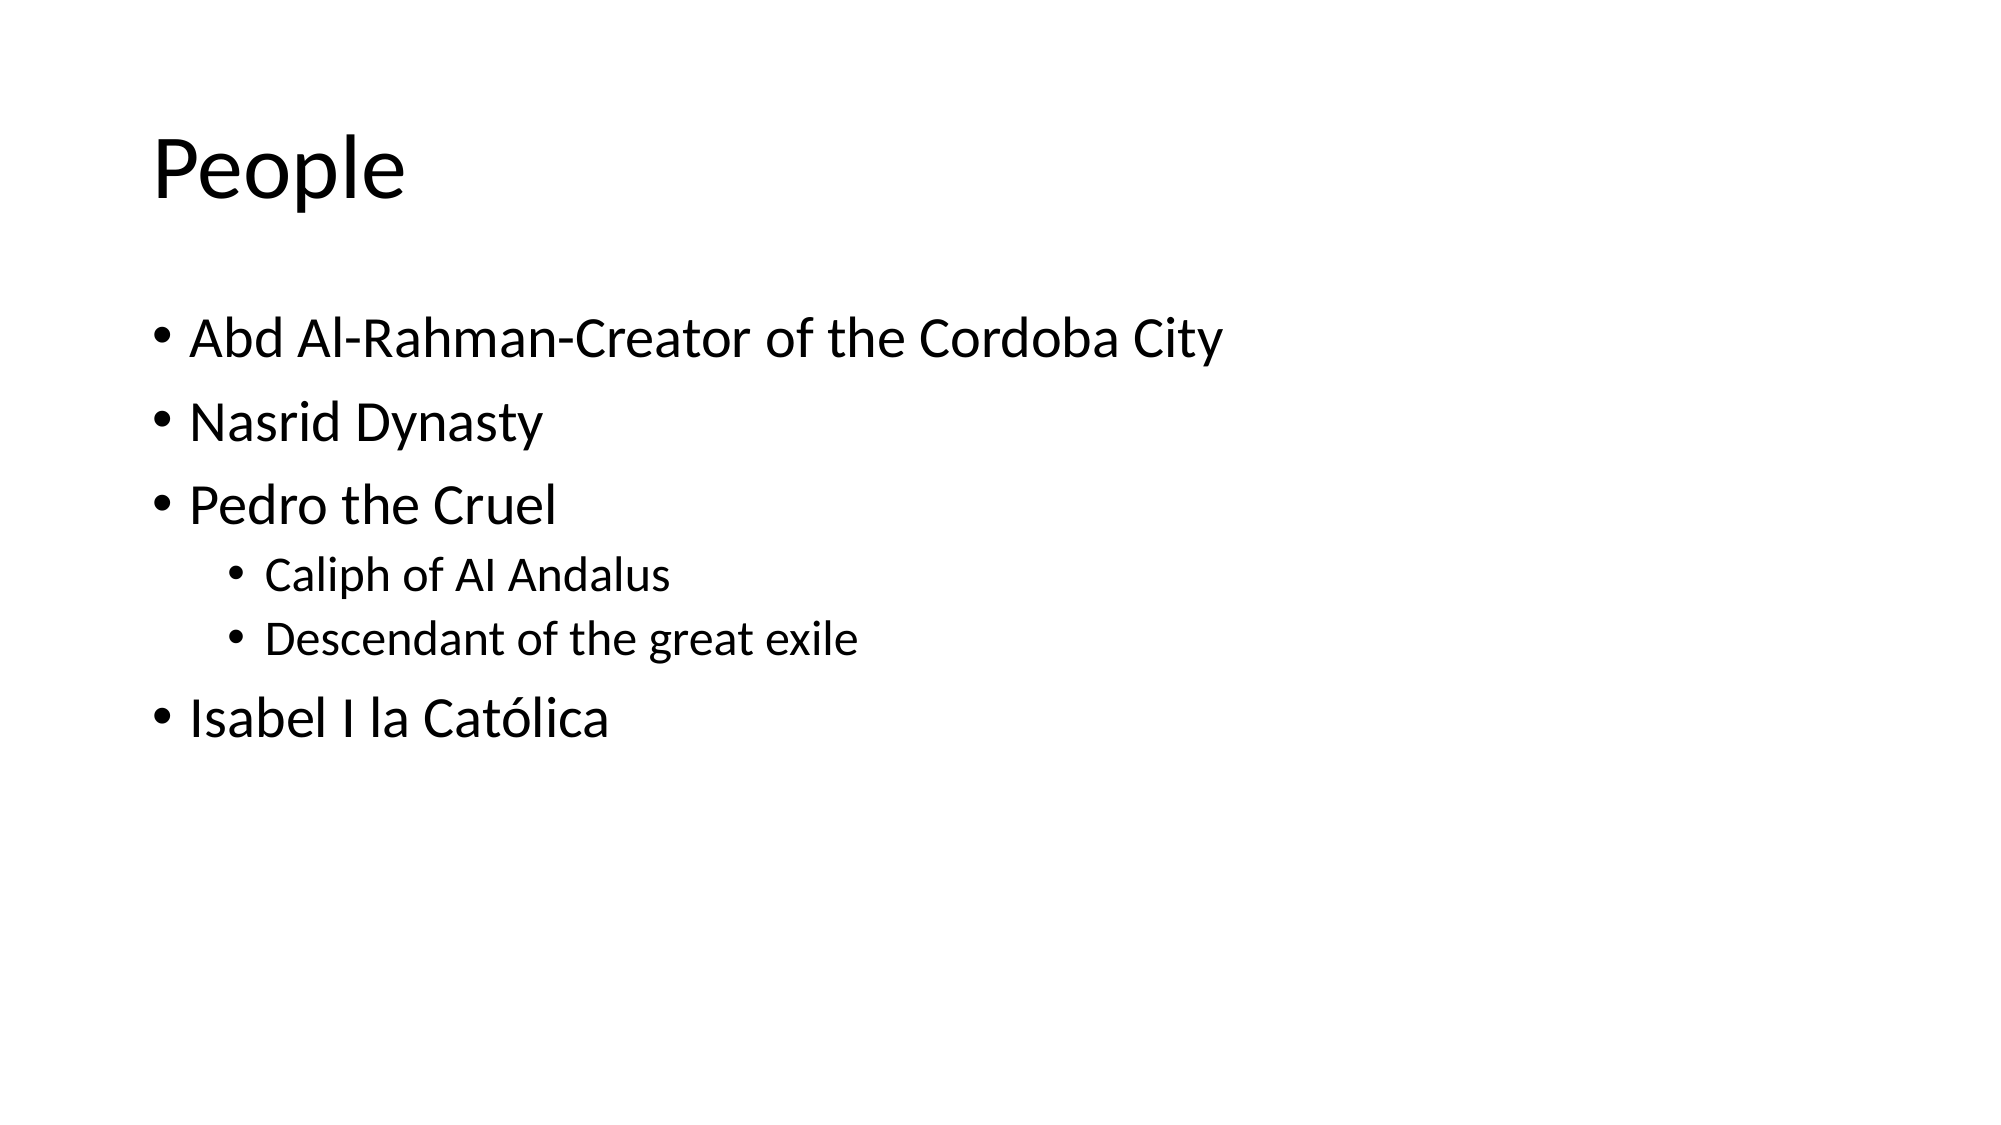

# People
Abd Al-Rahman-Creator of the Cordoba City
Nasrid Dynasty
Pedro the Cruel
Caliph of AI Andalus
Descendant of the great exile
Isabel I la Católica